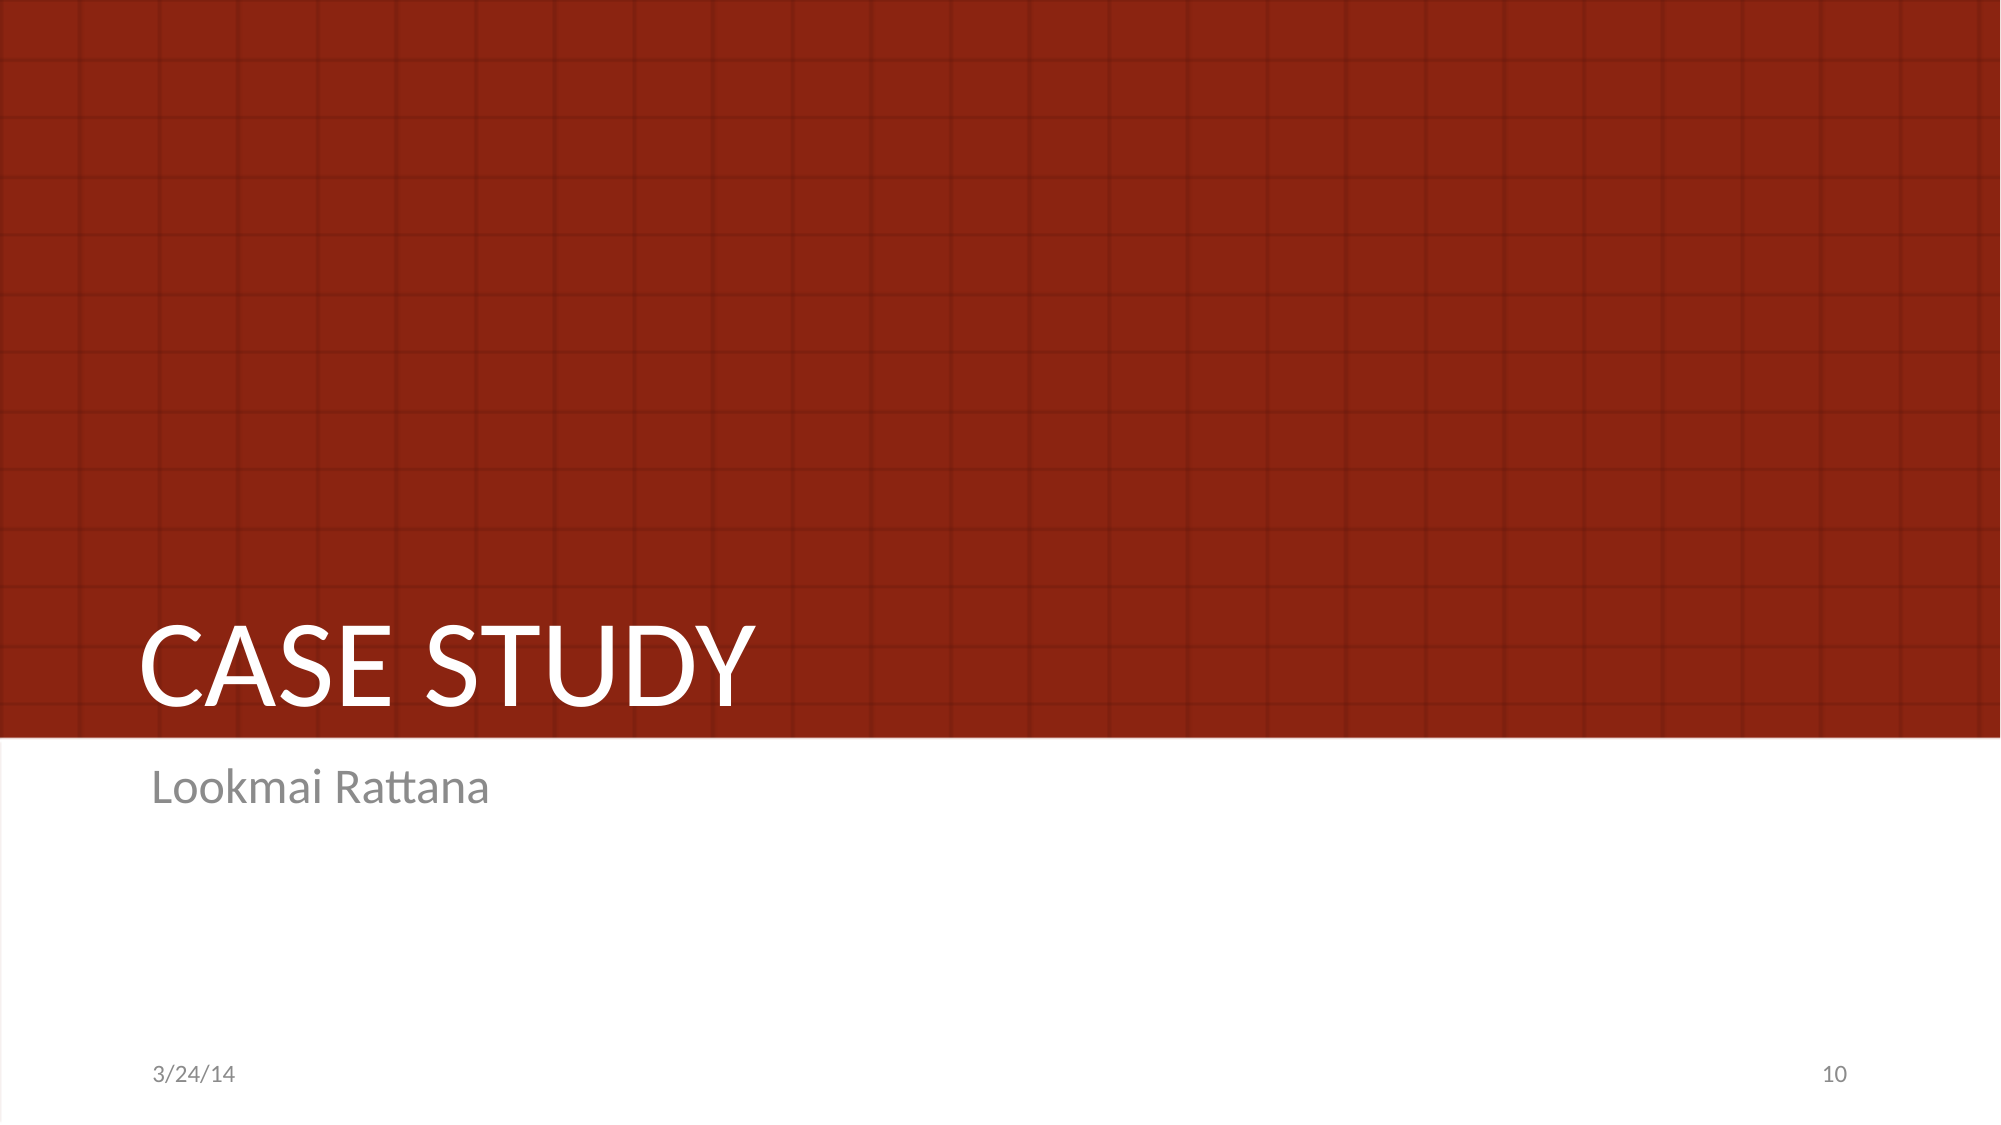

# CASE STUDY
Lookmai Rattana
3/24/14
10